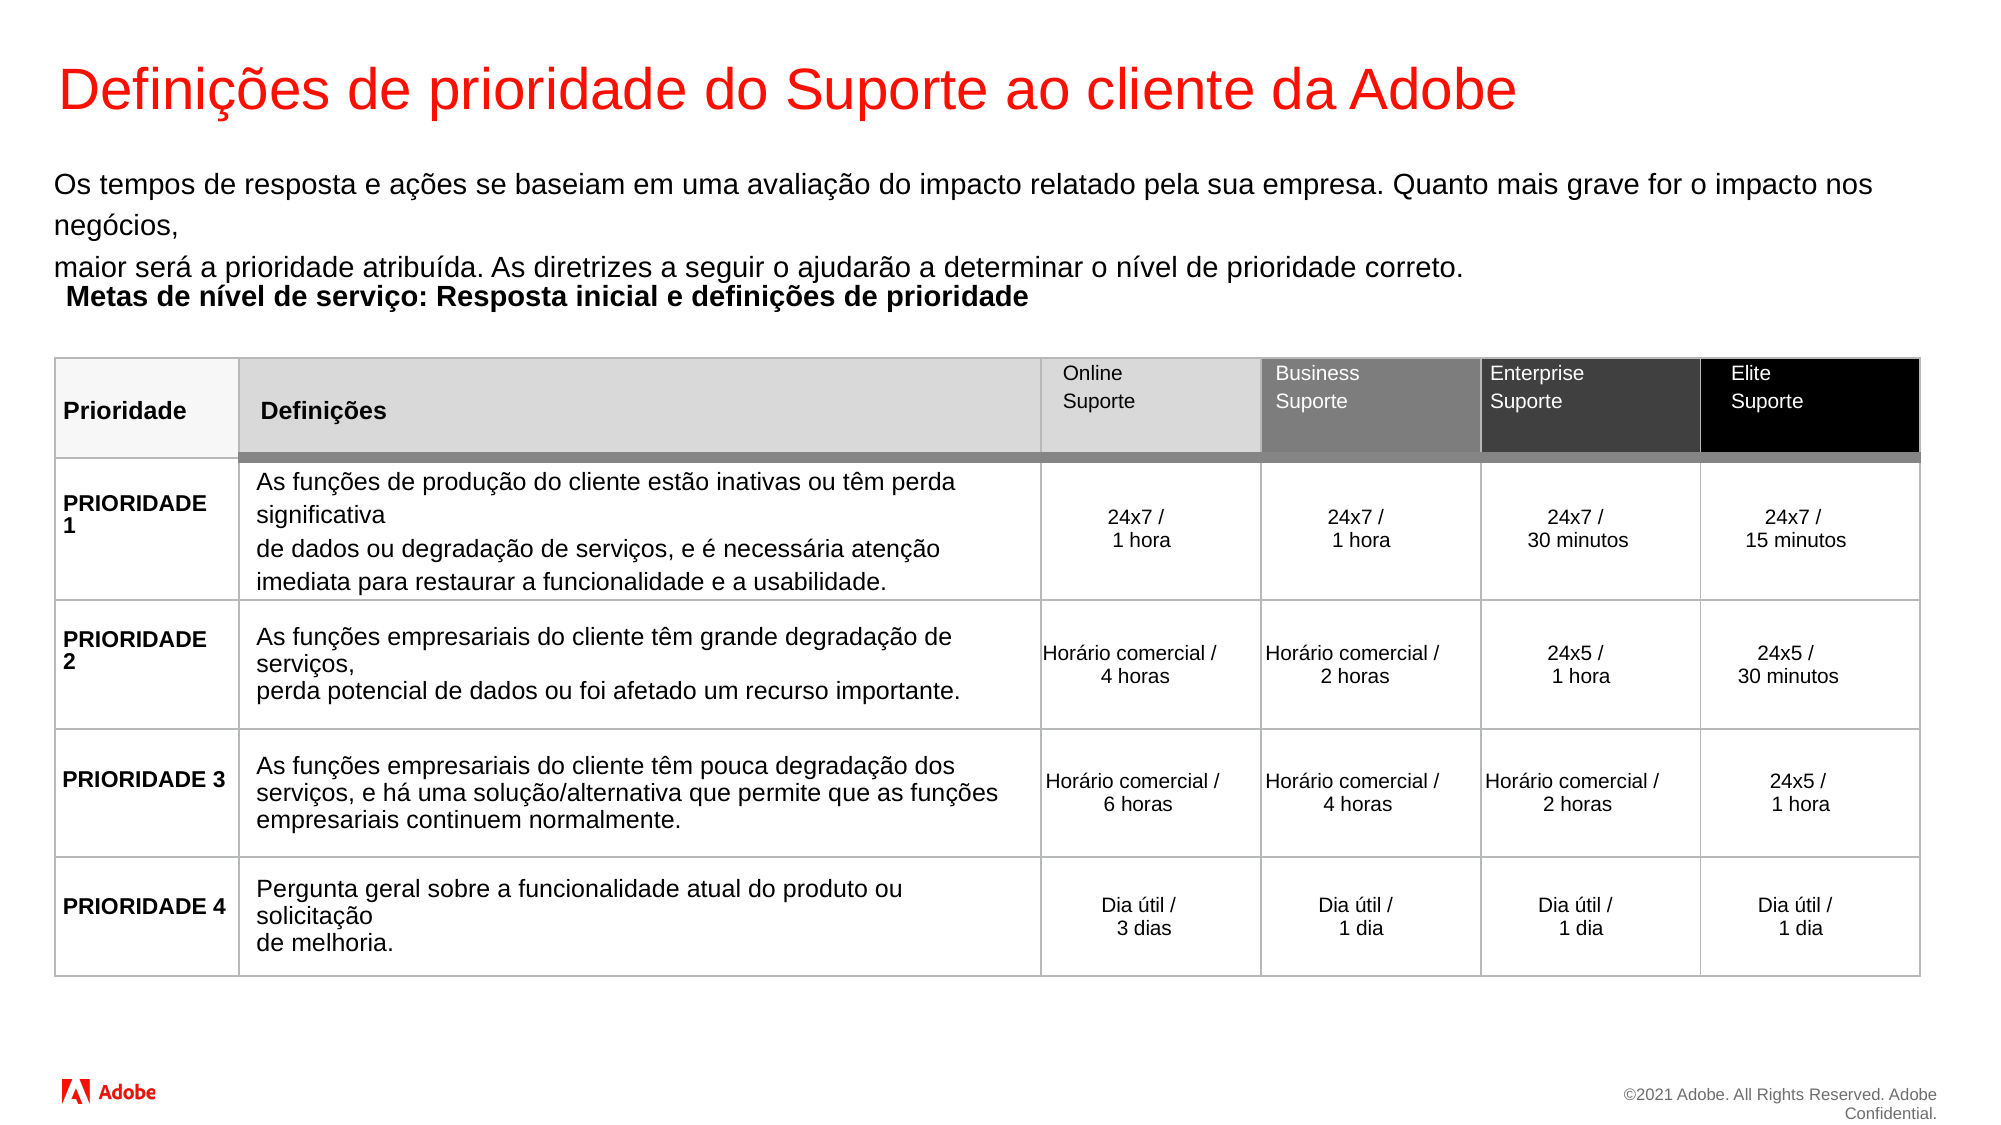

# Definições de prioridade do Suporte ao cliente da Adobe
Os tempos de resposta e ações se baseiam em uma avaliação do impacto relatado pela sua empresa. Quanto mais grave for o impacto nos negócios,
maior será a prioridade atribuída. As diretrizes a seguir o ajudarão a determinar o nível de prioridade correto.

Metas de nível de serviço: Resposta inicial e definições de prioridade

| Prioridade | Definições | Online Suporte | Business Suporte | Enterprise Suporte | Elite Suporte |
| --- | --- | --- | --- | --- | --- |
| PRIORIDADE 1 | As funções de produção do cliente estão inativas ou têm perda significativa de dados ou degradação de serviços, e é necessária atenção imediata para restaurar a funcionalidade e a usabilidade. | 24x7 / 1 hora | 24x7 / 1 hora | 24x7 / 30 minutos | 24x7 / 15 minutos |
| PRIORIDADE 2 | As funções empresariais do cliente têm grande degradação de serviços, perda potencial de dados ou foi afetado um recurso importante. | Horário comercial / 4 horas | Horário comercial / 2 horas | 24x5 / 1 hora | 24x5 / 30 minutos |
| PRIORIDADE 3 | As funções empresariais do cliente têm pouca degradação dos serviços, e há uma solução/alternativa que permite que as funções empresariais continuem normalmente. | Horário comercial / 6 horas | Horário comercial / 4 horas | Horário comercial / 2 horas | 24x5 / 1 hora |
| PRIORIDADE 4 | Pergunta geral sobre a funcionalidade atual do produto ou solicitação de melhoria. | Dia útil / 3 dias | Dia útil / 1 dia | Dia útil / 1 dia | Dia útil / 1 dia |